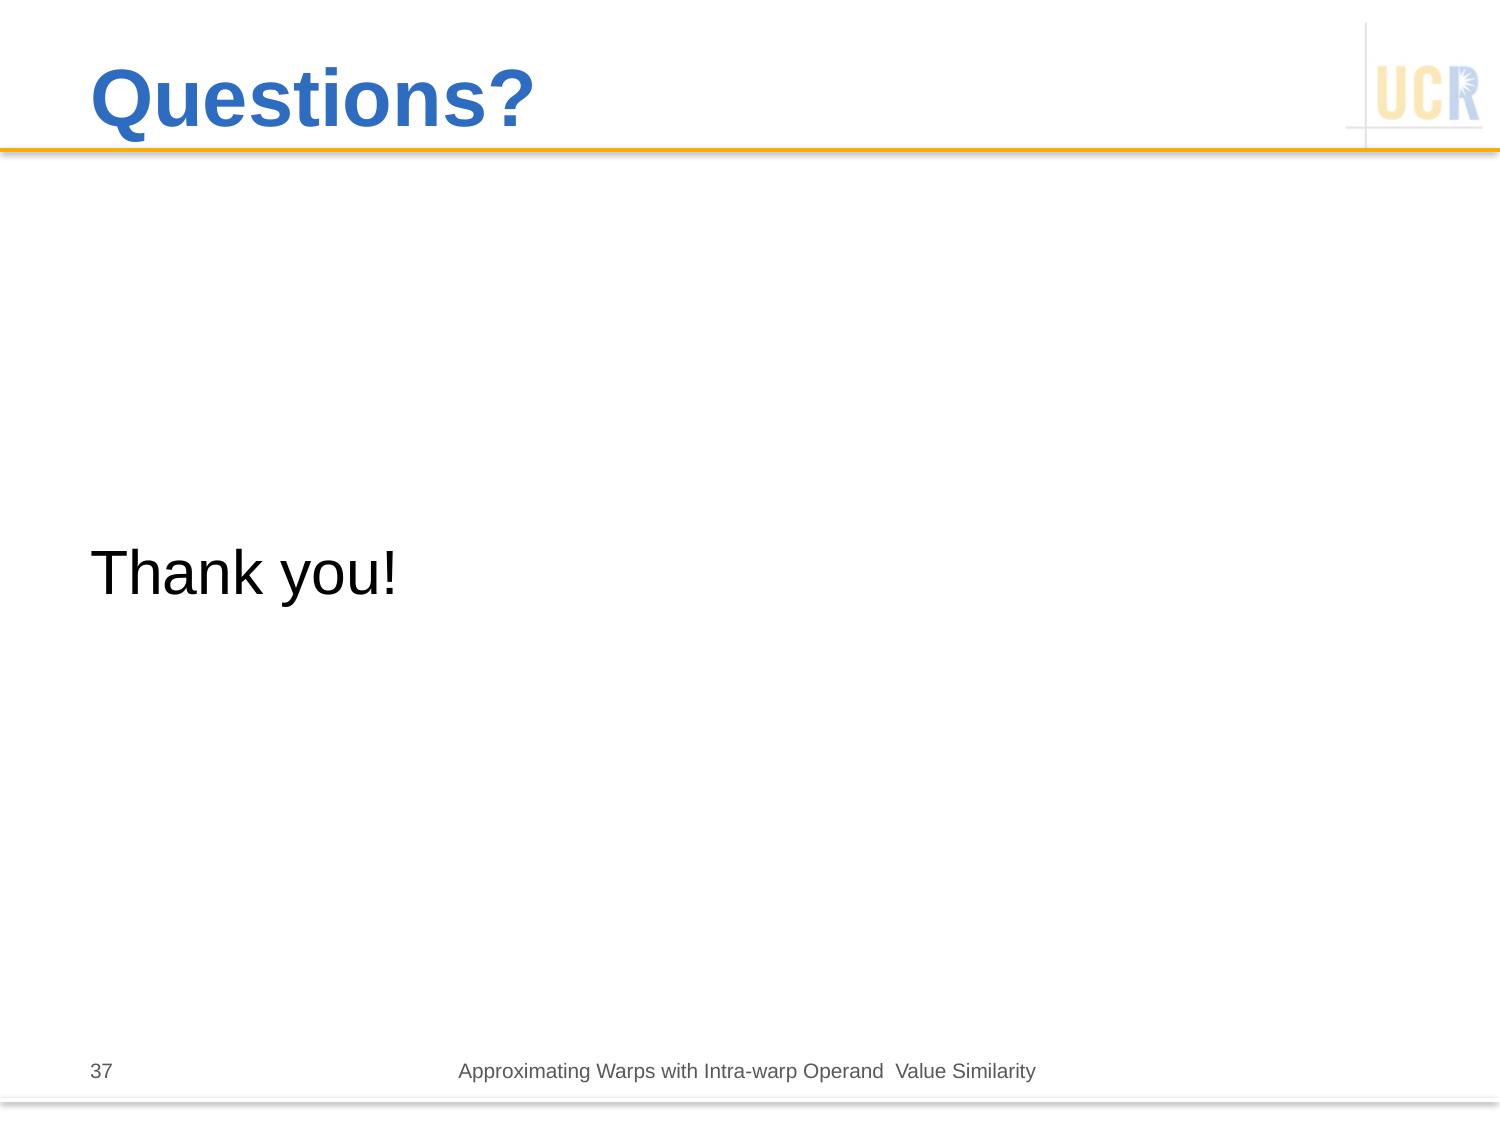

# Questions?

Thank you!
37
Approximating Warps with Intra-warp Operand  Value Similarity